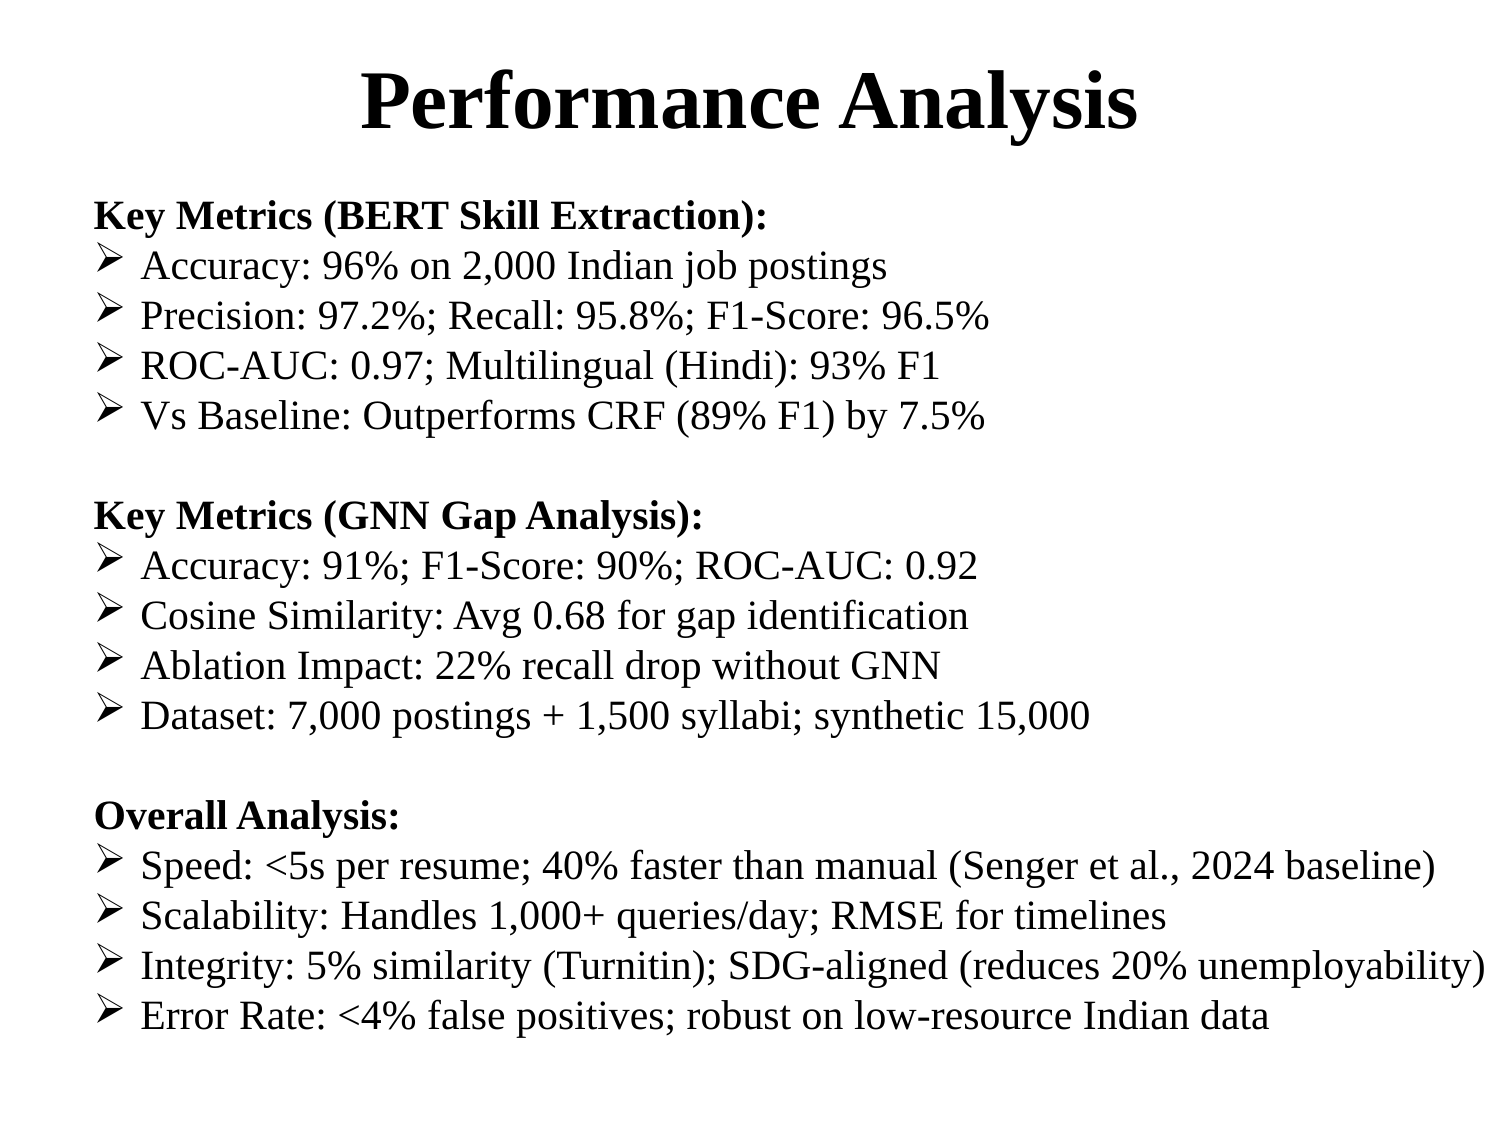

Performance Analysis
Key Metrics (BERT Skill Extraction):
Accuracy: 96% on 2,000 Indian job postings
Precision: 97.2%; Recall: 95.8%; F1-Score: 96.5%
ROC-AUC: 0.97; Multilingual (Hindi): 93% F1
Vs Baseline: Outperforms CRF (89% F1) by 7.5%

Key Metrics (GNN Gap Analysis):
Accuracy: 91%; F1-Score: 90%; ROC-AUC: 0.92
Cosine Similarity: Avg 0.68 for gap identification
Ablation Impact: 22% recall drop without GNN
Dataset: 7,000 postings + 1,500 syllabi; synthetic 15,000

Overall Analysis:
Speed: <5s per resume; 40% faster than manual (Senger et al., 2024 baseline)
Scalability: Handles 1,000+ queries/day; RMSE for timelines
Integrity: 5% similarity (Turnitin); SDG-aligned (reduces 20% unemployability)
Error Rate: <4% false positives; robust on low-resource Indian data